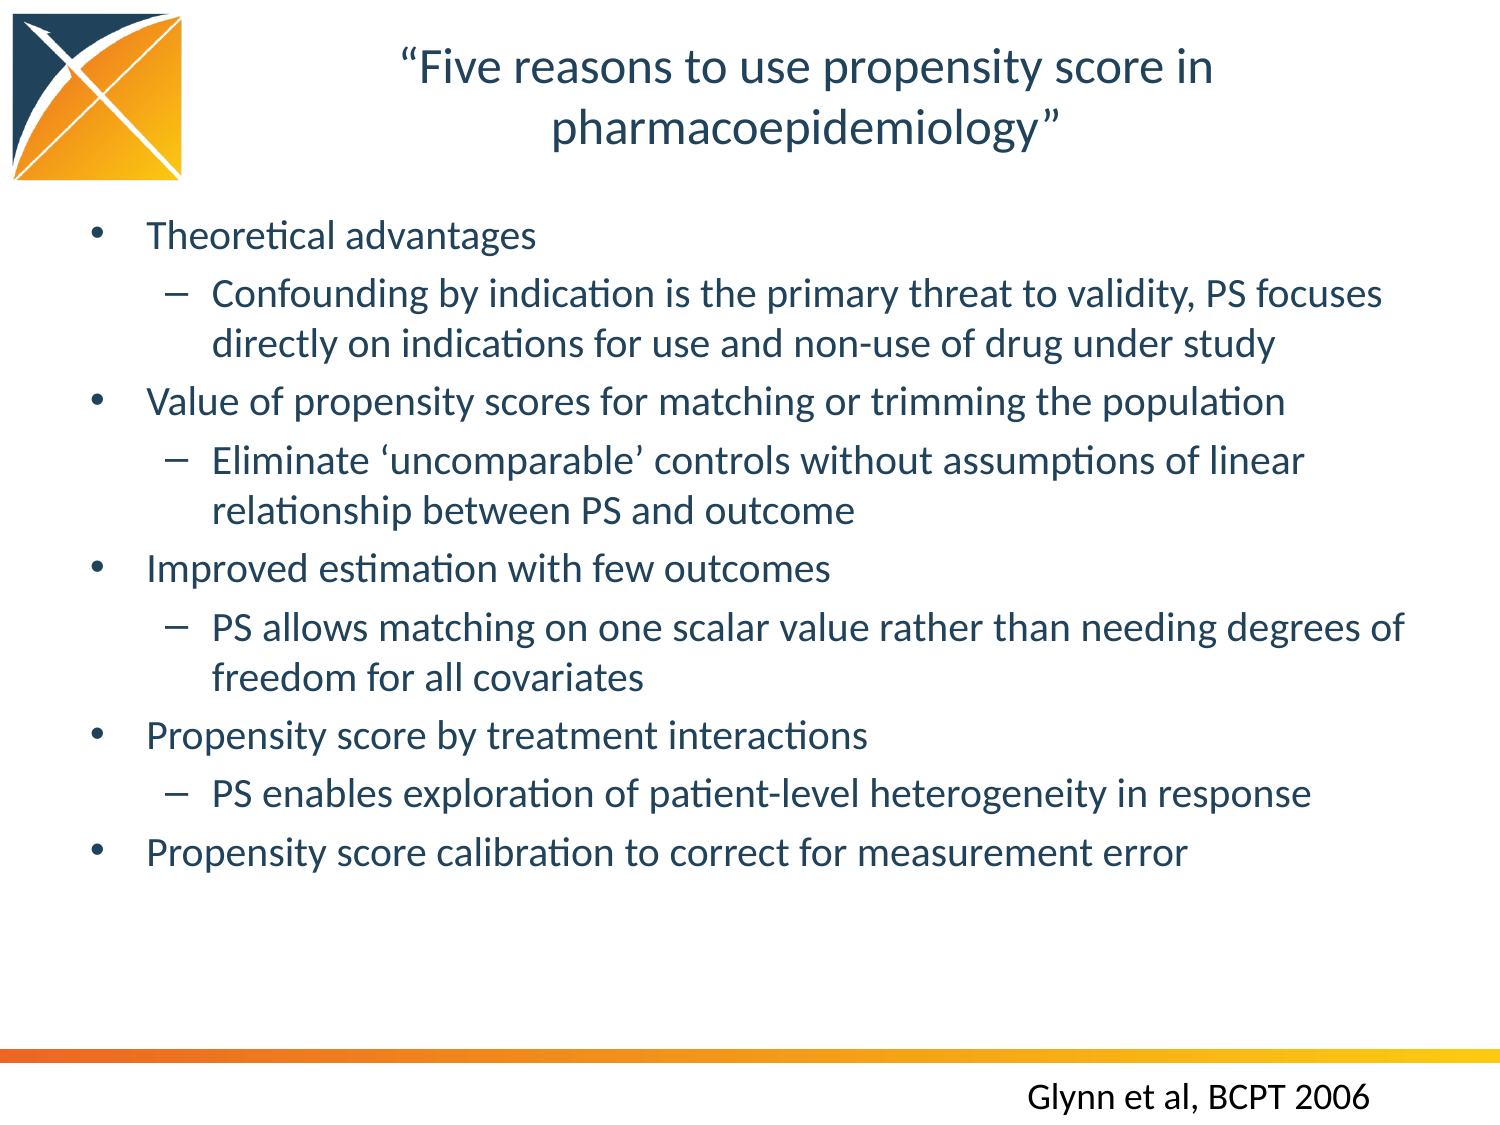

# “Five reasons to use propensity score in pharmacoepidemiology”
Theoretical advantages
Confounding by indication is the primary threat to validity, PS focuses directly on indications for use and non-use of drug under study
Value of propensity scores for matching or trimming the population
Eliminate ‘uncomparable’ controls without assumptions of linear relationship between PS and outcome
Improved estimation with few outcomes
PS allows matching on one scalar value rather than needing degrees of freedom for all covariates
Propensity score by treatment interactions
PS enables exploration of patient-level heterogeneity in response
Propensity score calibration to correct for measurement error
Glynn et al, BCPT 2006